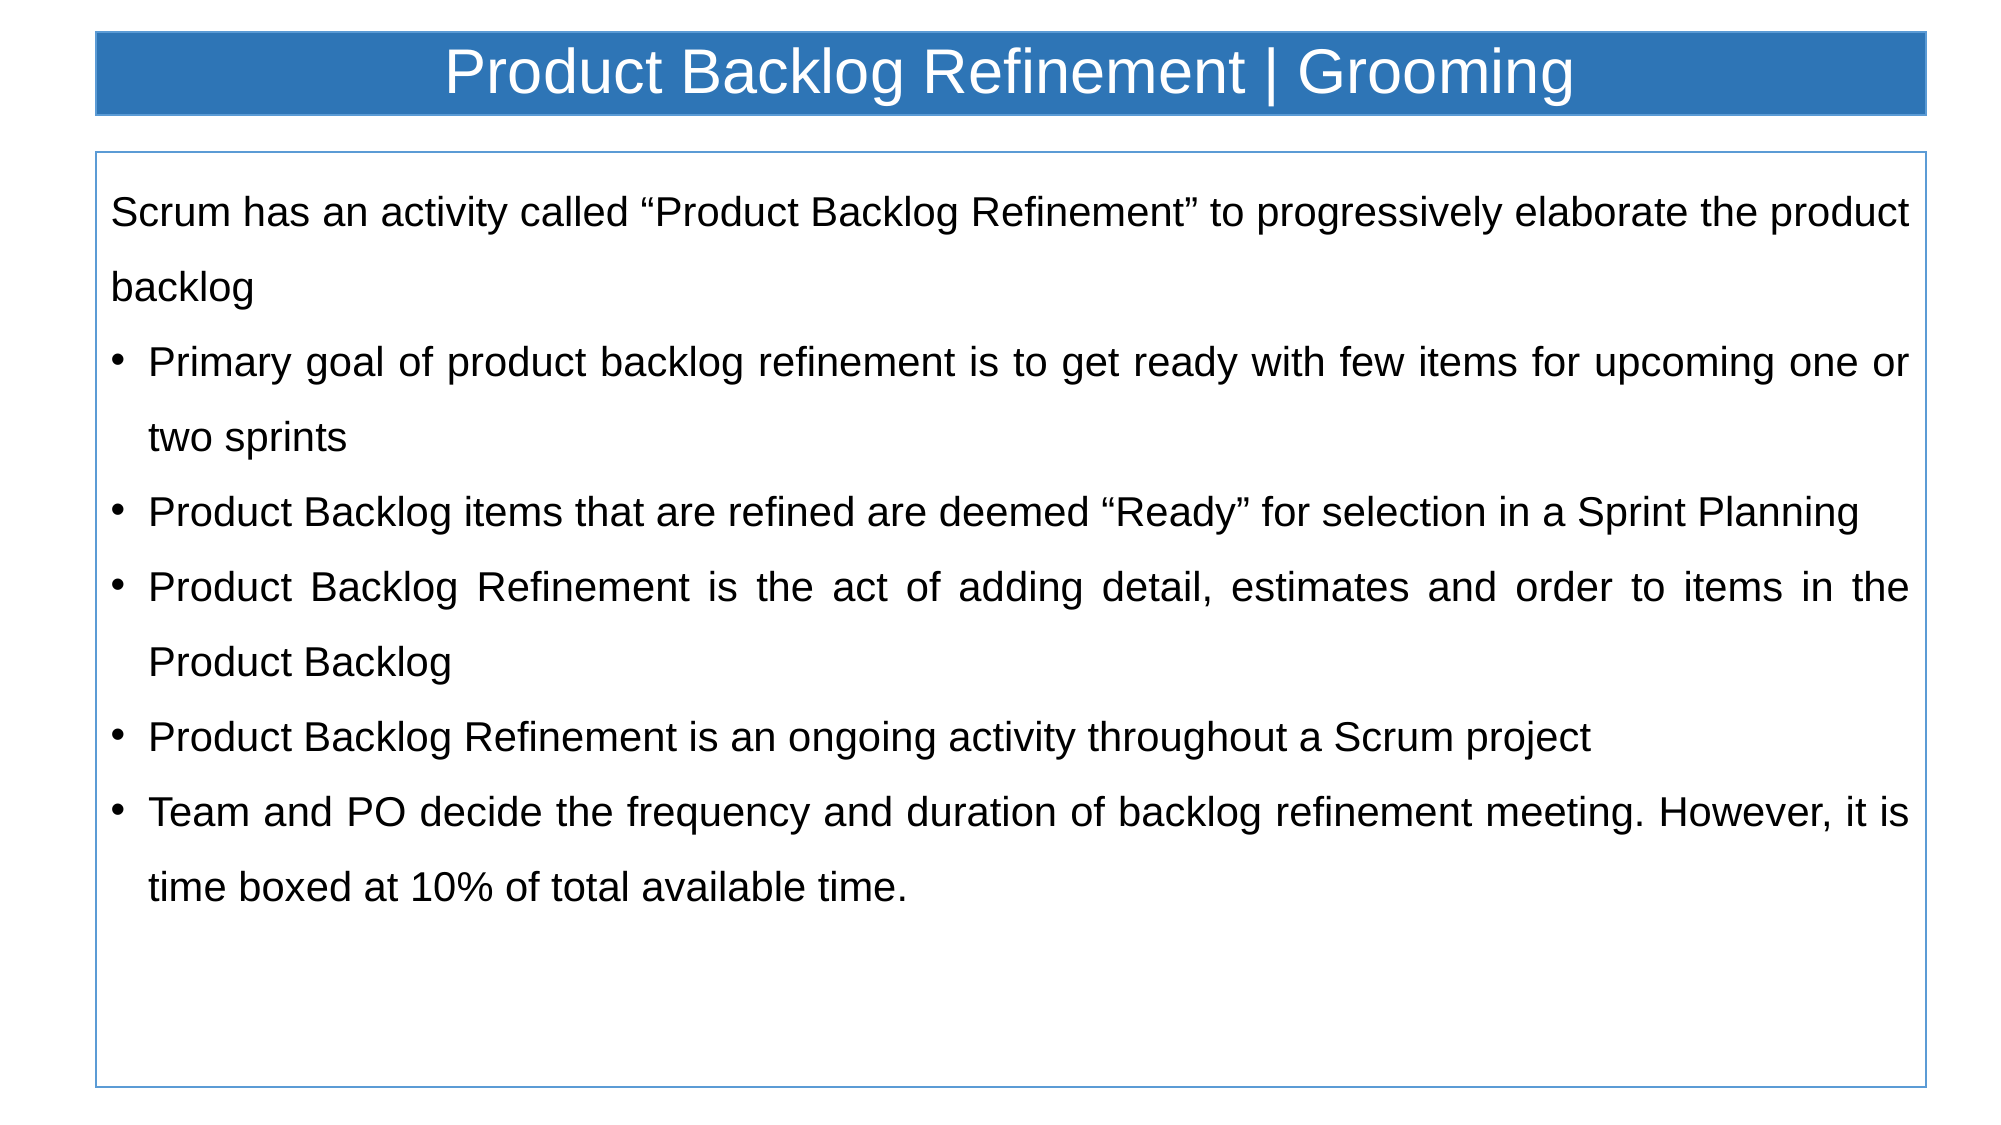

# Product Backlog Refinement | Grooming
Scrum has an activity called “Product Backlog Refinement” to progressively elaborate the product backlog
Primary goal of product backlog refinement is to get ready with few items for upcoming one or two sprints
Product Backlog items that are refined are deemed “Ready” for selection in a Sprint Planning
Product Backlog Refinement is the act of adding detail, estimates and order to items in the Product Backlog
Product Backlog Refinement is an ongoing activity throughout a Scrum project
Team and PO decide the frequency and duration of backlog refinement meeting. However, it is time boxed at 10% of total available time.